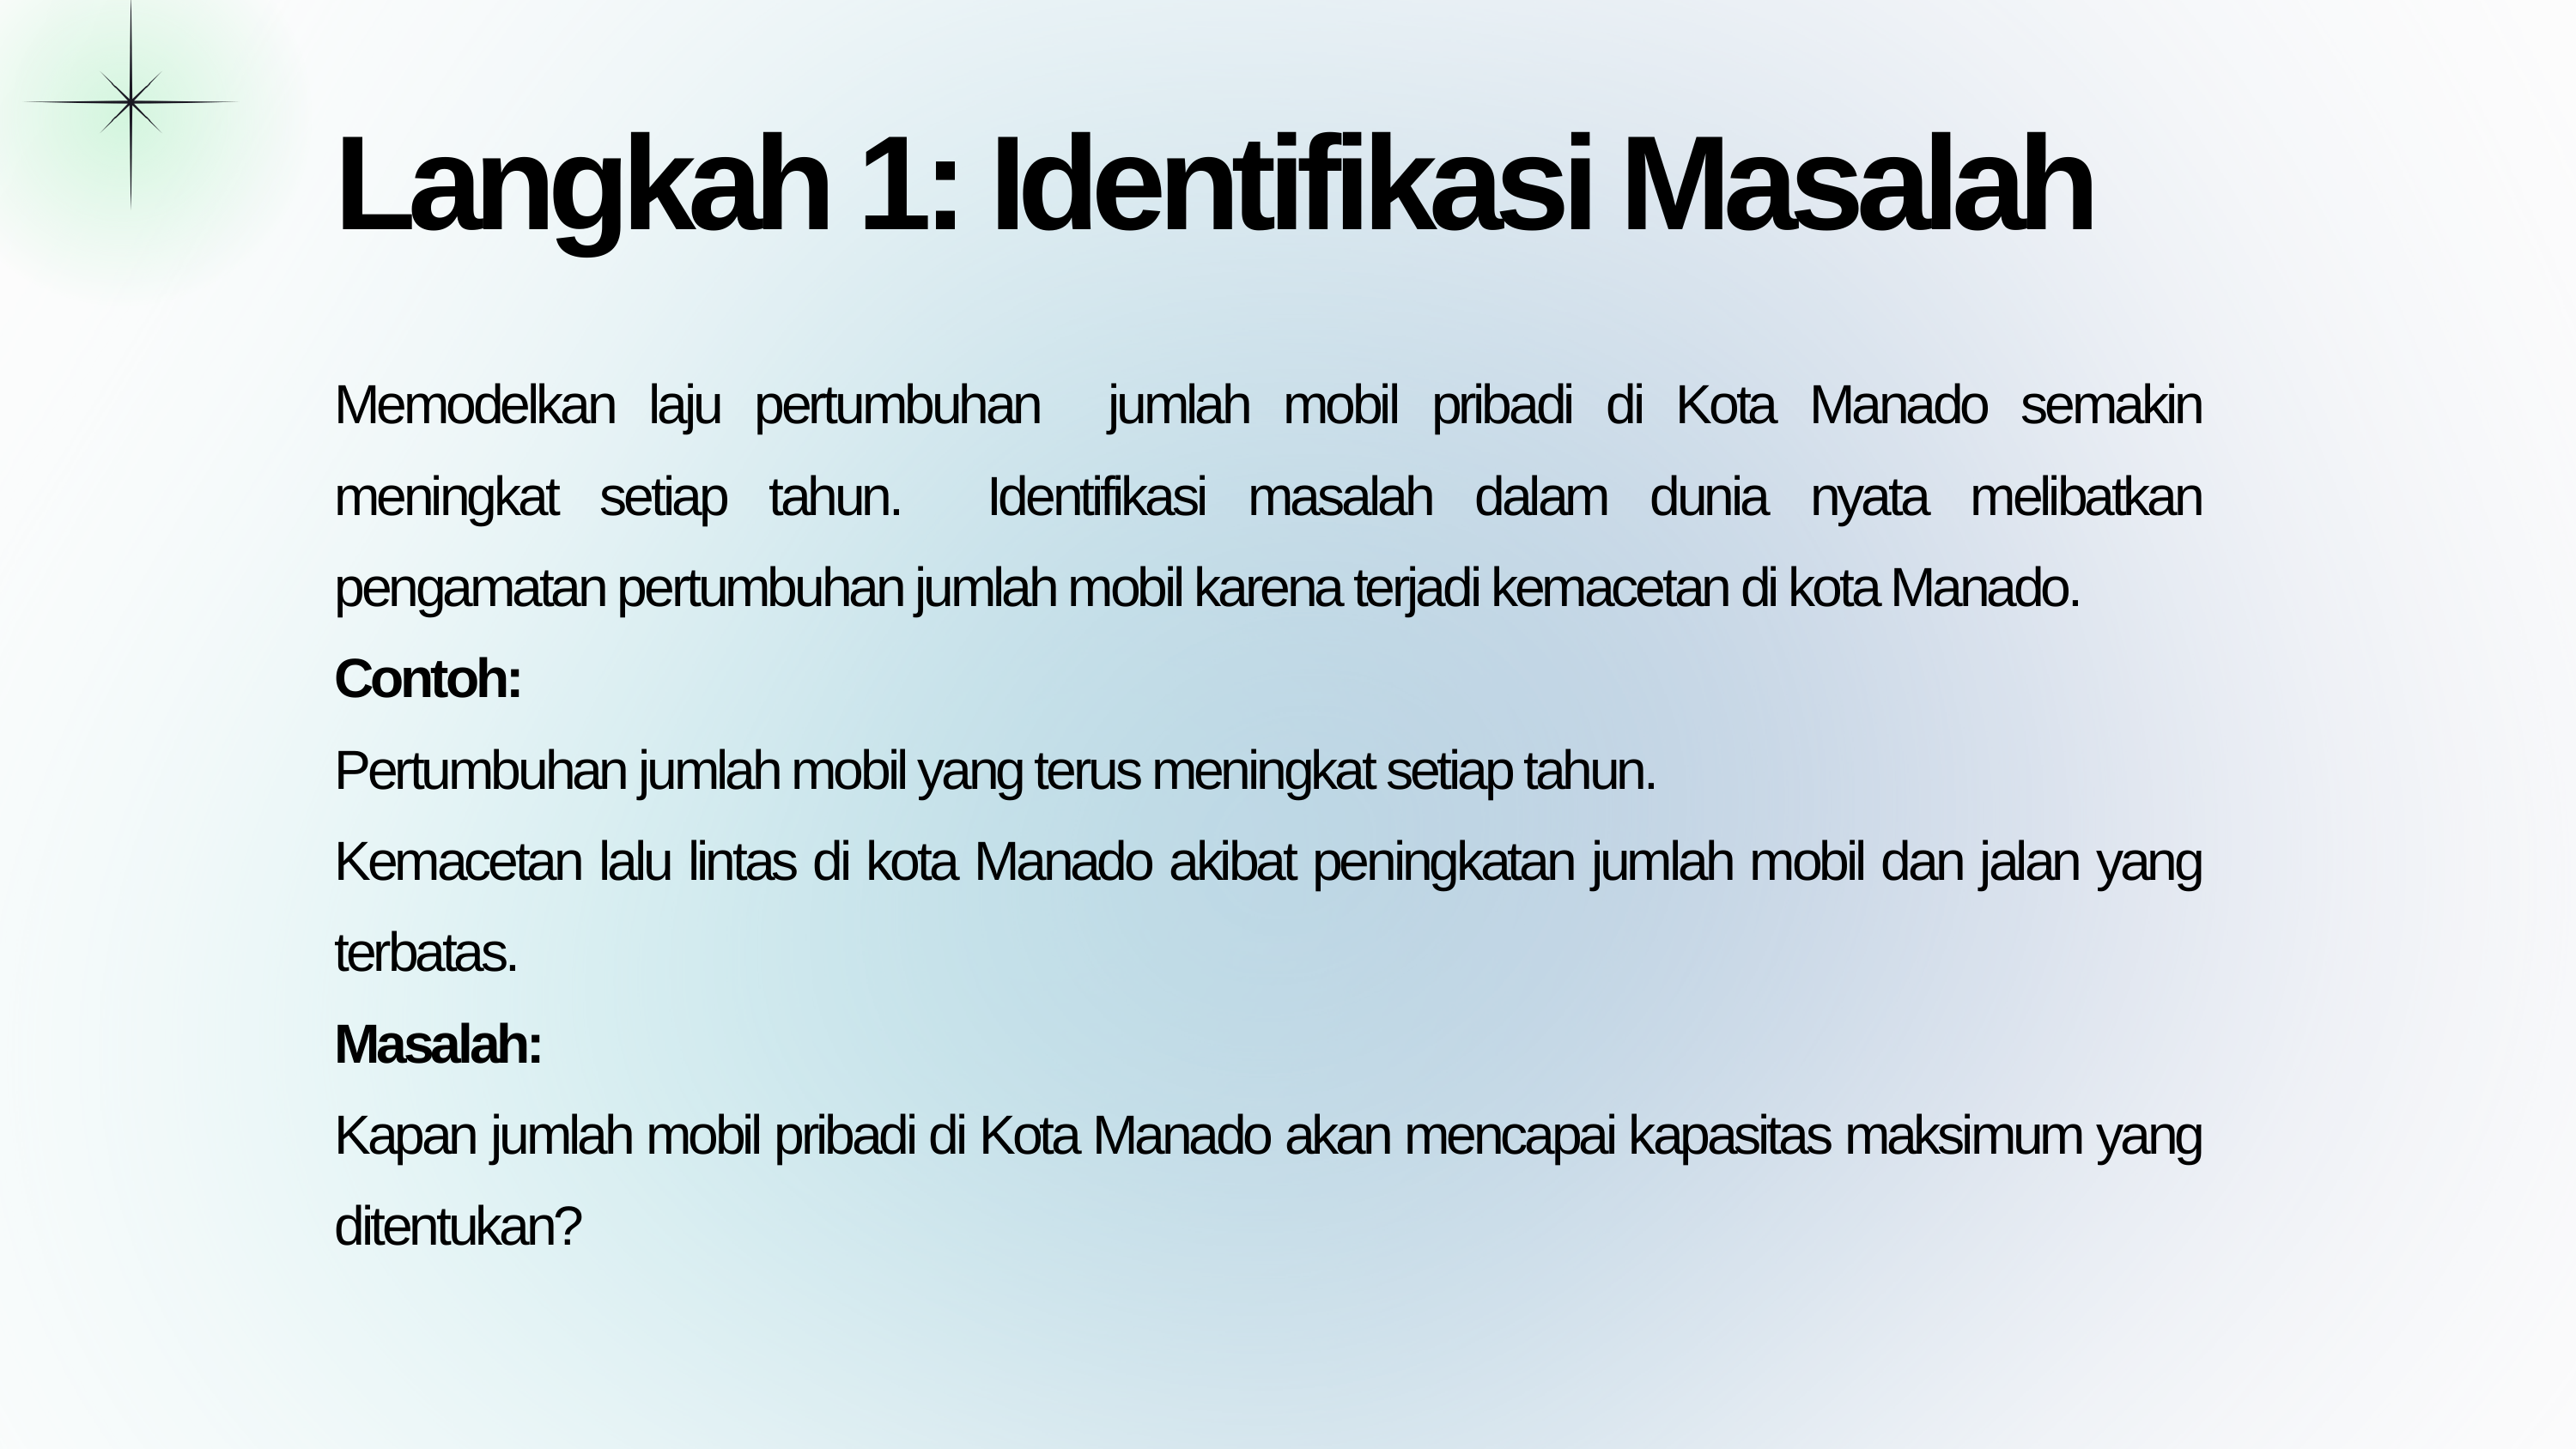

Langkah 1: Identifikasi Masalah
Memodelkan laju pertumbuhan  jumlah mobil pribadi di Kota Manado semakin meningkat setiap tahun.  Identifikasi masalah dalam dunia nyata melibatkan pengamatan pertumbuhan jumlah mobil karena terjadi kemacetan di kota Manado.
Contoh:
Pertumbuhan jumlah mobil yang terus meningkat setiap tahun.
Kemacetan lalu lintas di kota Manado akibat peningkatan jumlah mobil dan jalan yang terbatas.
Masalah:
Kapan jumlah mobil pribadi di Kota Manado akan mencapai kapasitas maksimum yang ditentukan?